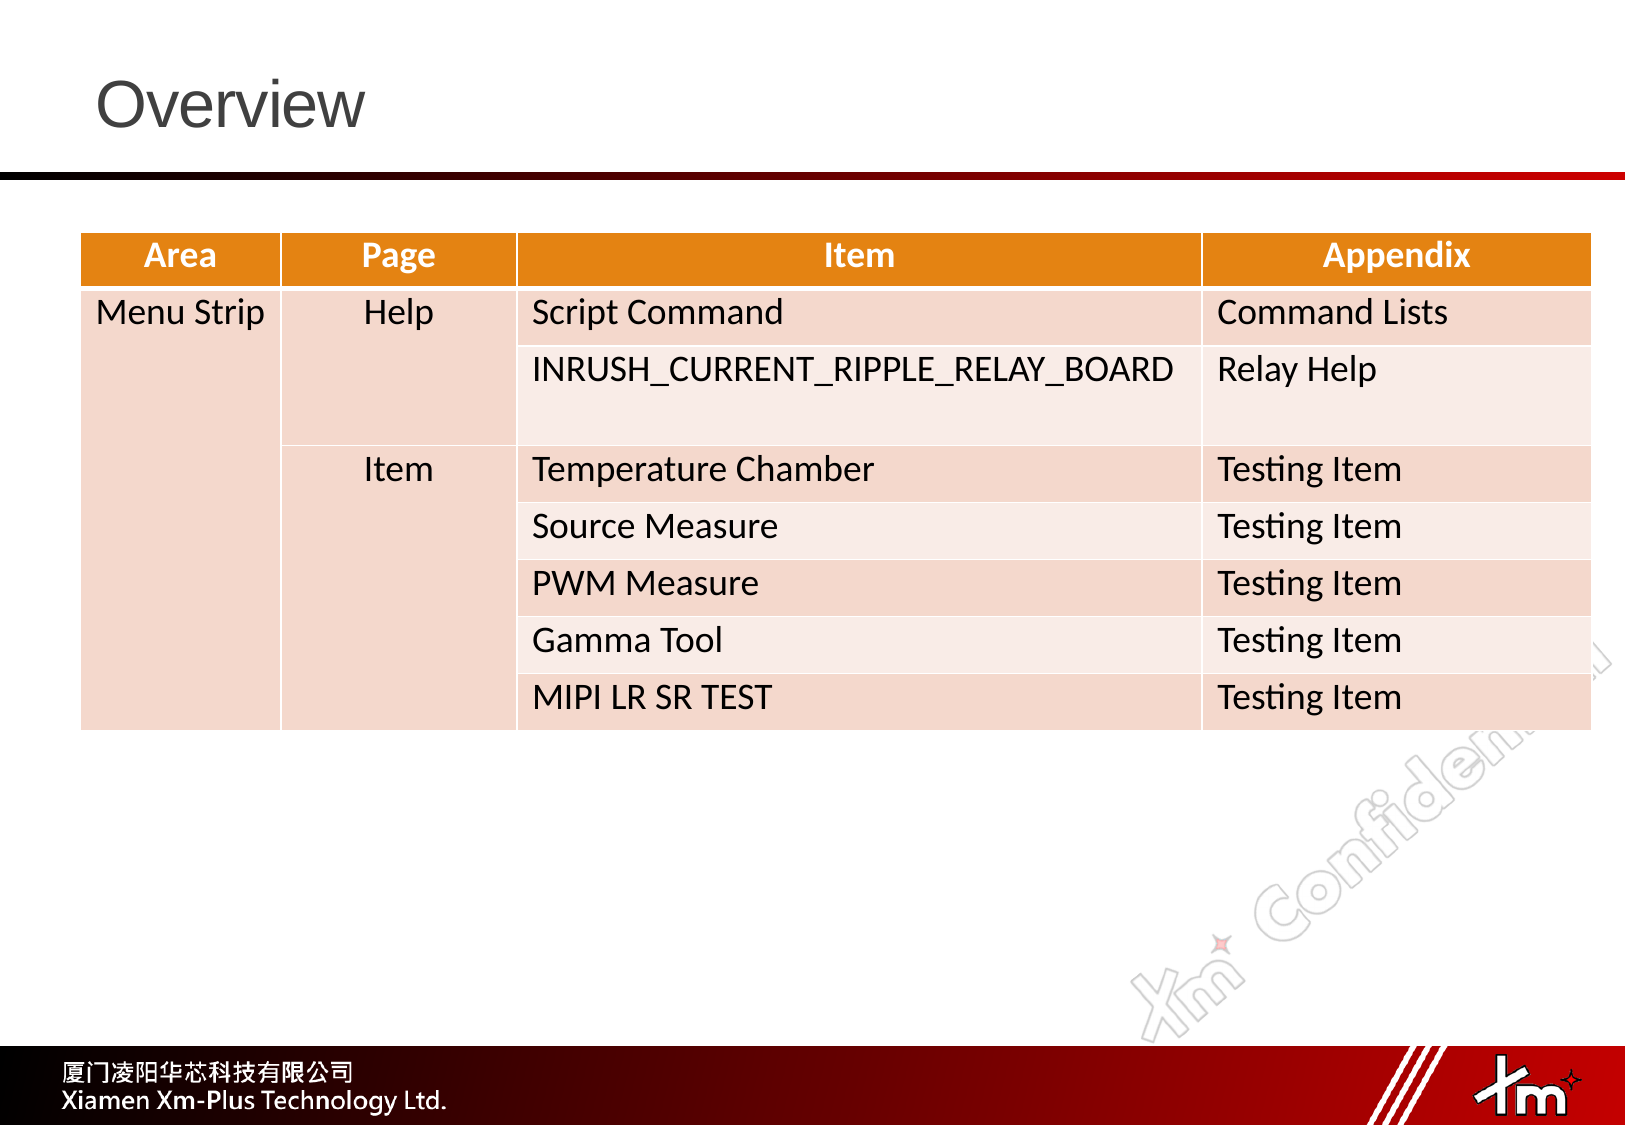

# Overview
| Area | Page | Item | Appendix |
| --- | --- | --- | --- |
| Menu Strip | Help | Script Command | Command Lists |
|  |  | INRUSH\_CURRENT\_RIPPLE\_RELAY\_BOARD | Relay Help |
|  | Item | Temperature Chamber | Testing Item |
|  |  | Source Measure | Testing Item |
|  |  | PWM Measure | Testing Item |
|  |  | Gamma Tool | Testing Item |
|  |  | MIPI LR SR TEST | Testing Item |
14